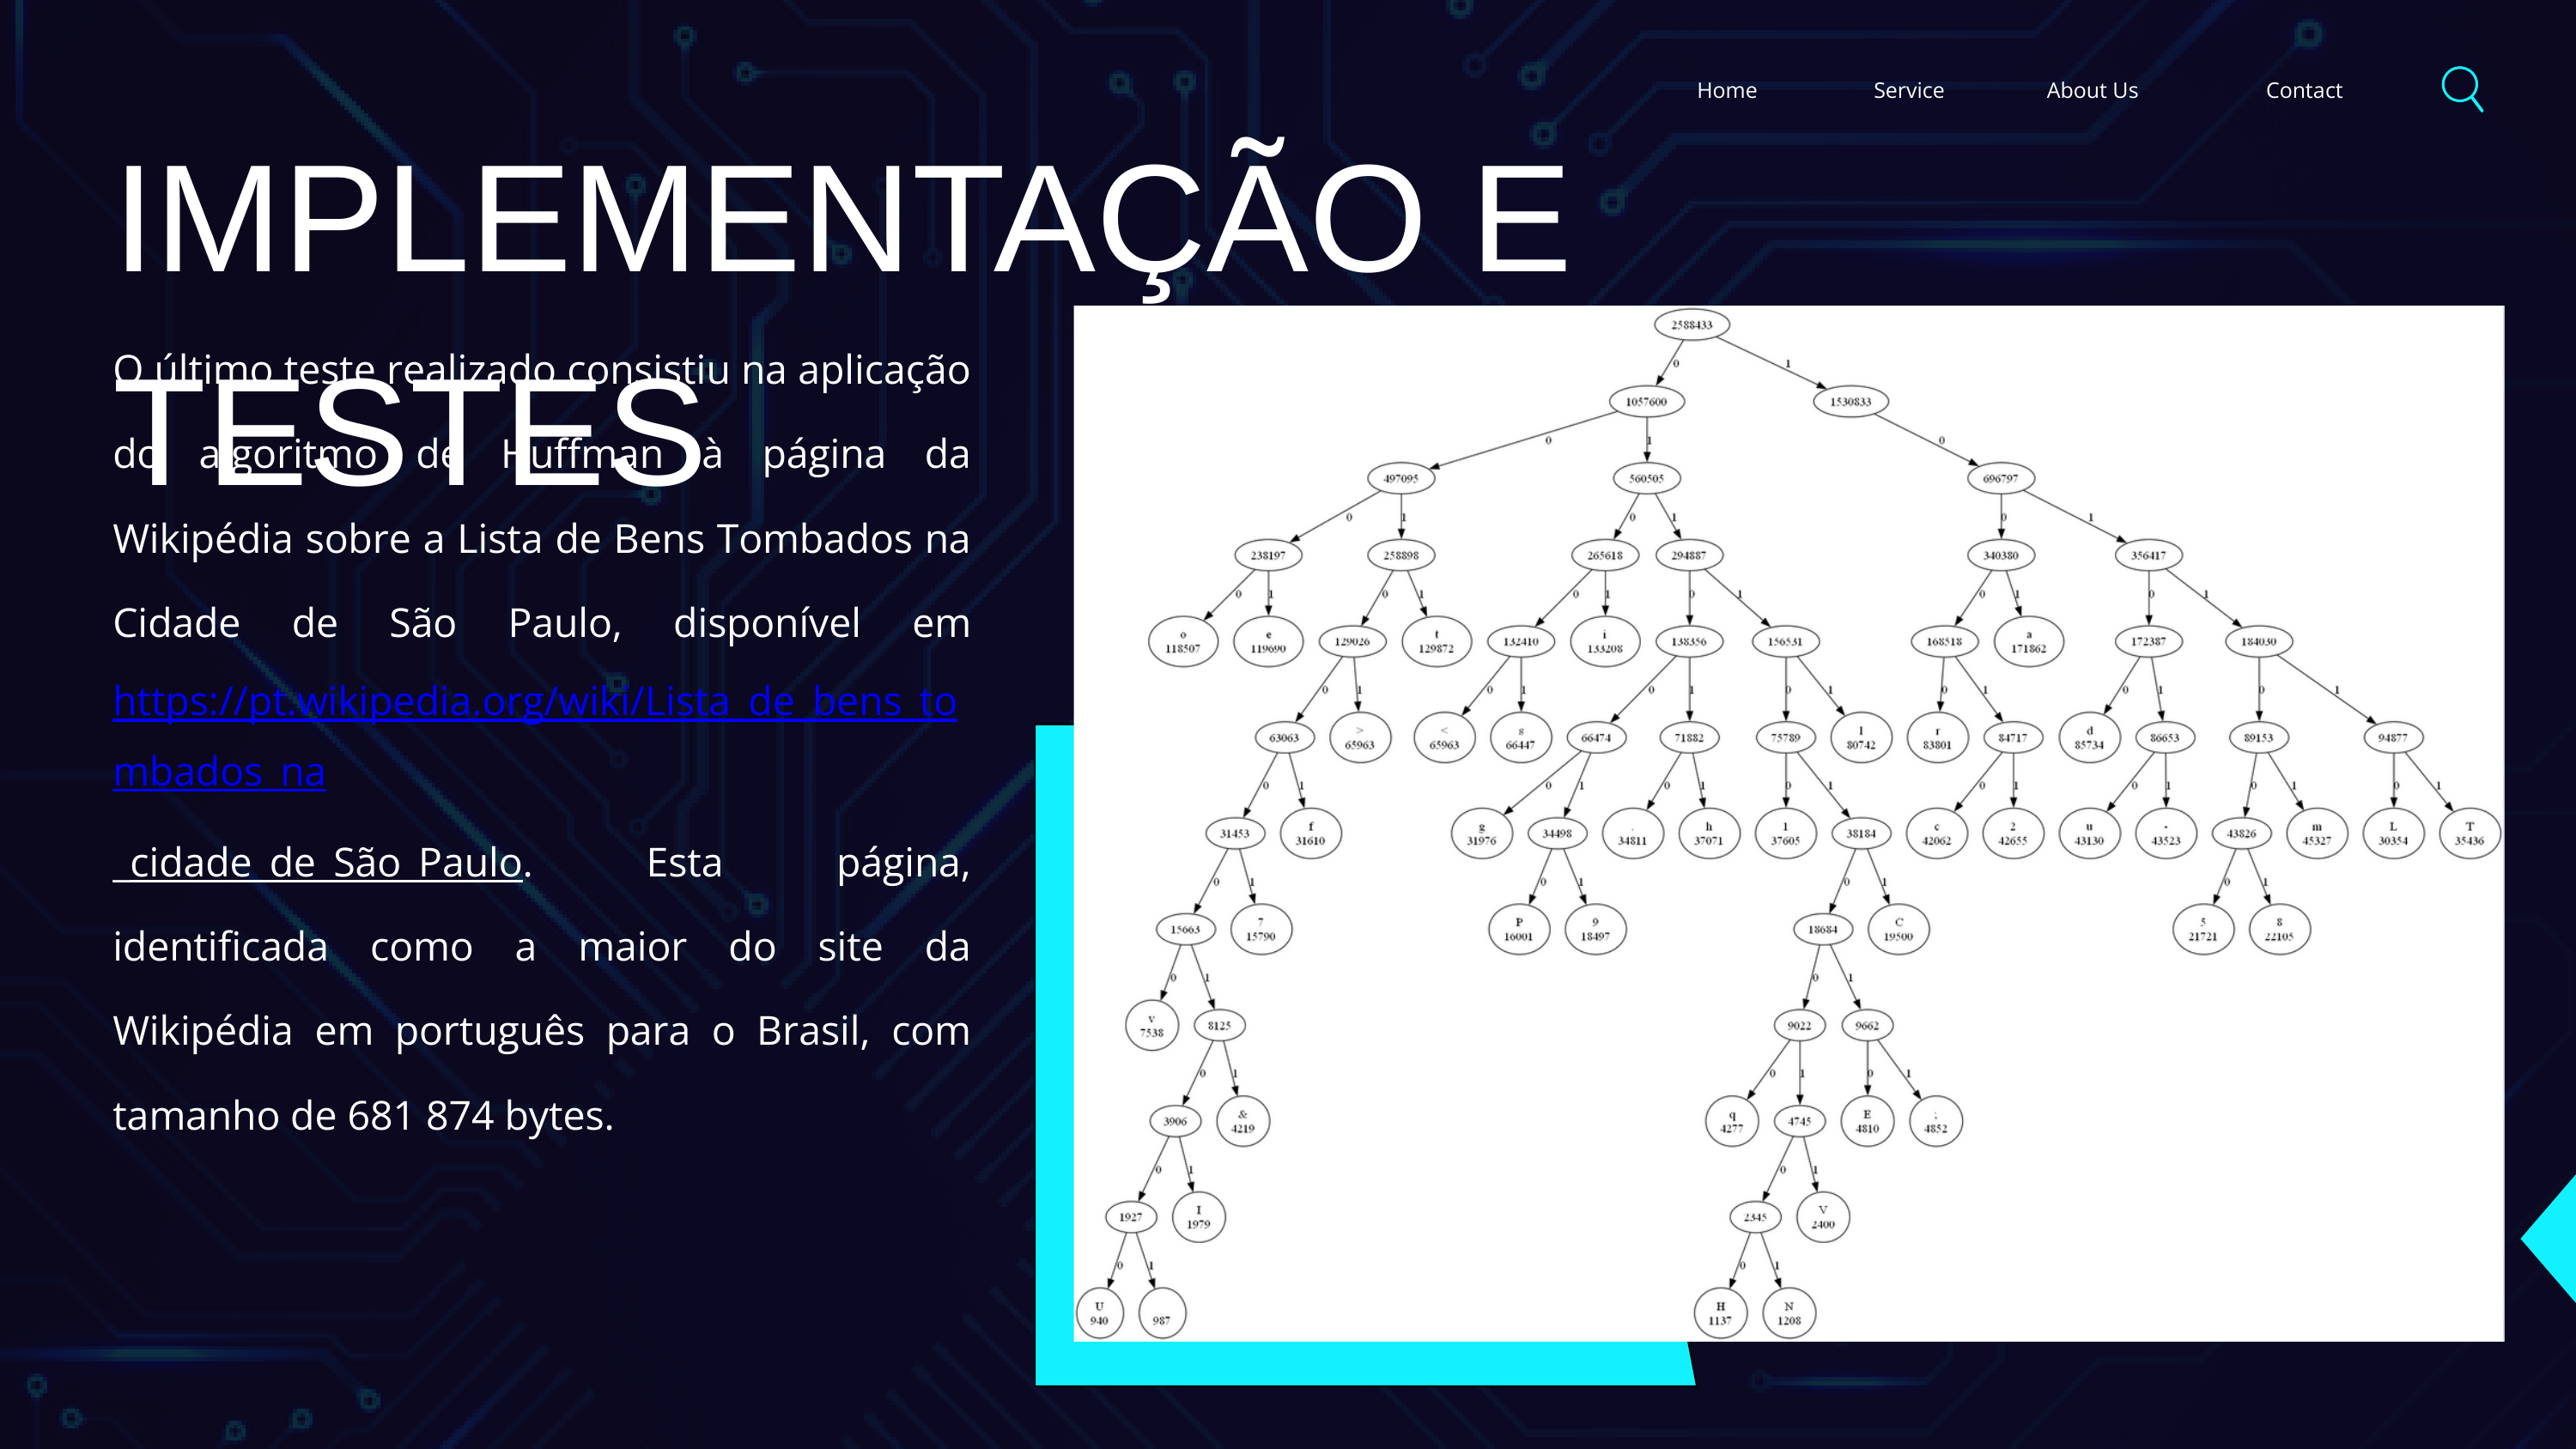

Home
Service
About Us
Contact
IMPLEMENTAÇÃO E TESTES

O último teste realizado consistiu na aplicação do algoritmo de Huffman à página da Wikipédia sobre a Lista de Bens Tombados na Cidade de São Paulo, disponível em https://pt.wikipedia.org/wiki/Lista_de_bens_tombados_na_cidade_de_São_Paulo. Esta página, identificada como a maior do site da Wikipédia em português para o Brasil, com tamanho de 681 874 bytes.